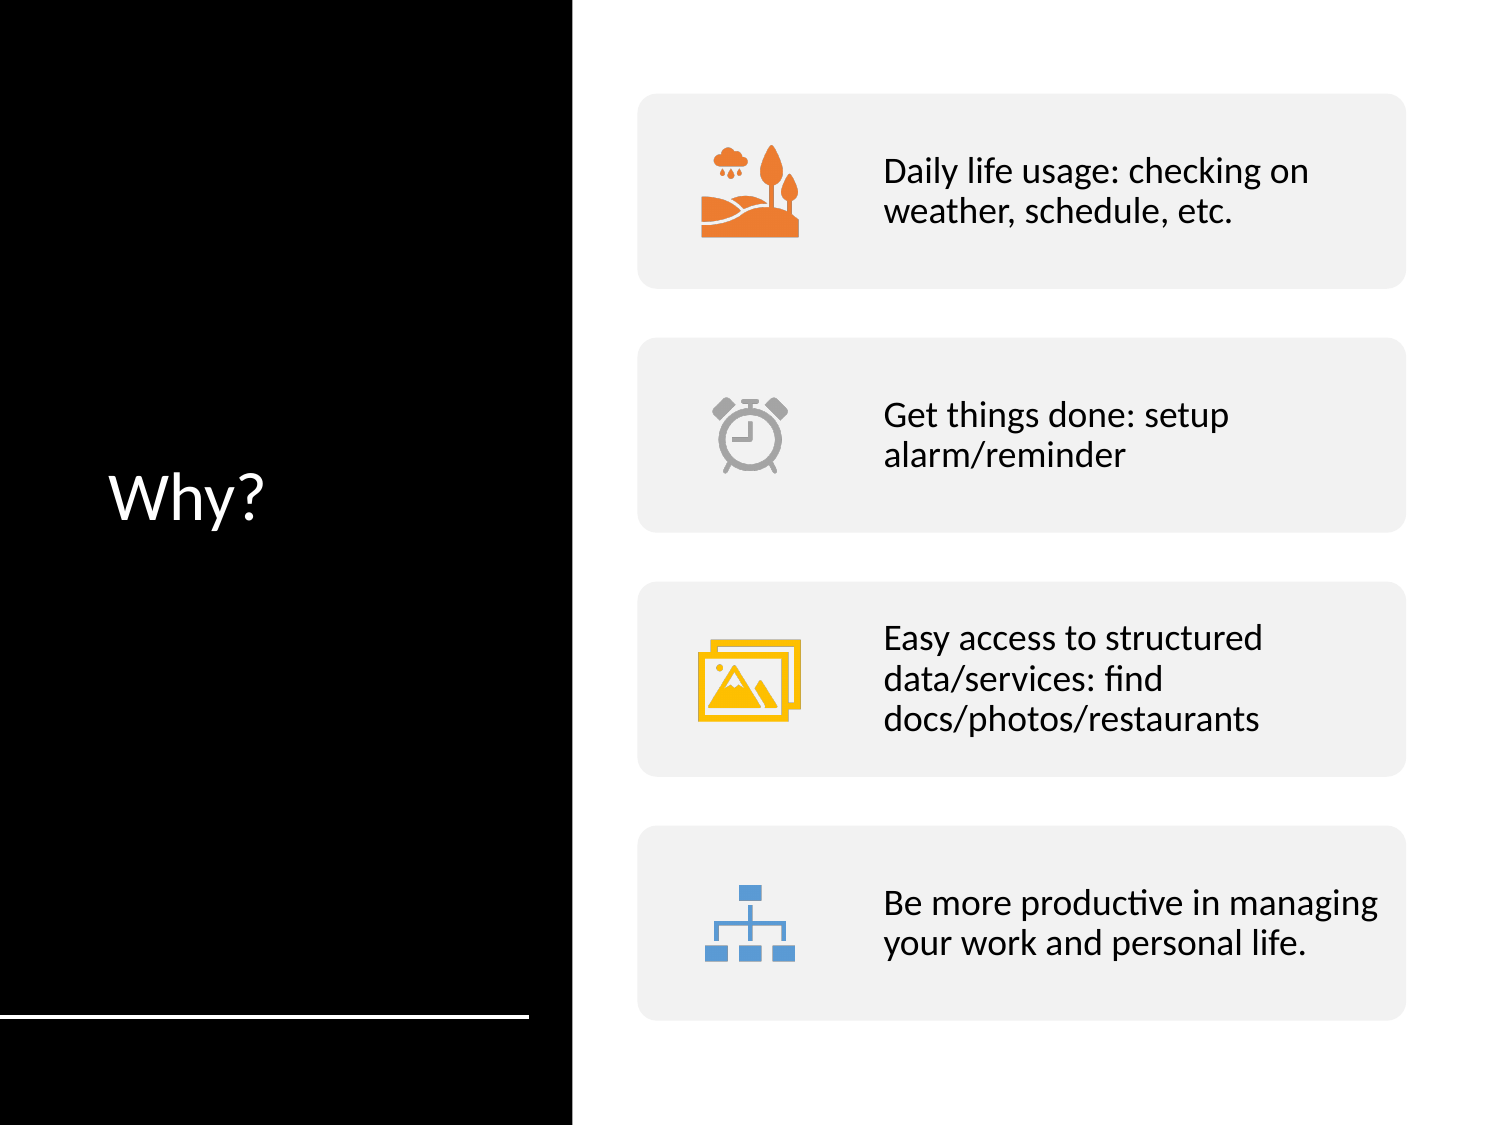

# Why?
Daily life usage: checking on weather, schedule, etc.
Get things done: setup alarm/reminder
Easy access to structured data/services: find docs/photos/restaurants
Be more productive in managing your work and personal life.